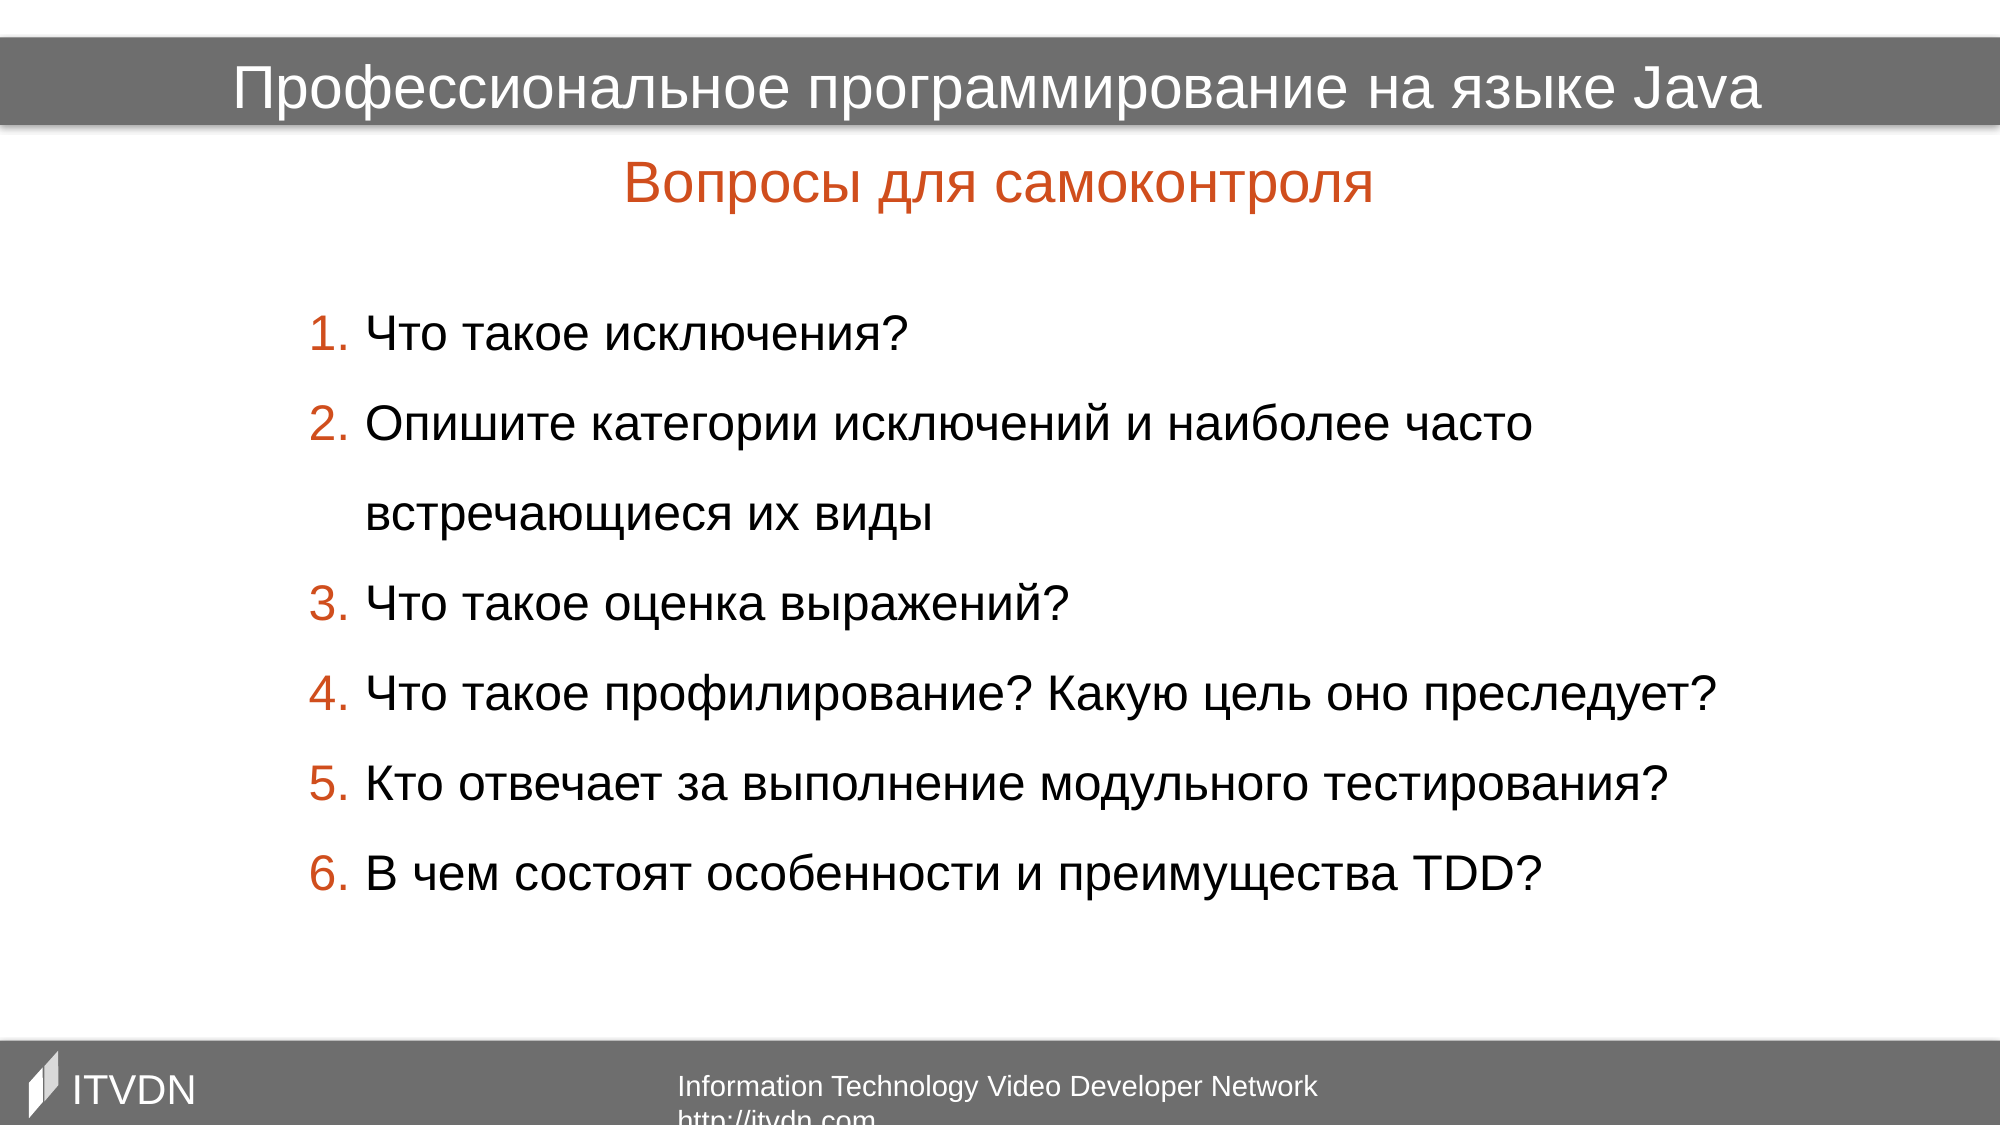

Профессиональное программирование на языке Java
Вопросы для самоконтроля
Что такое исключения?
Опишите категории исключений и наиболее часто встречающиеся их виды
Что такое оценка выражений?
Что такое профилирование? Какую цель оно преследует?
Кто отвечает за выполнение модульного тестирования?
В чем состоят особенности и преимущества TDD?

ITVDN
Information Technology Video Developer Network                                                       http://itvdn.com